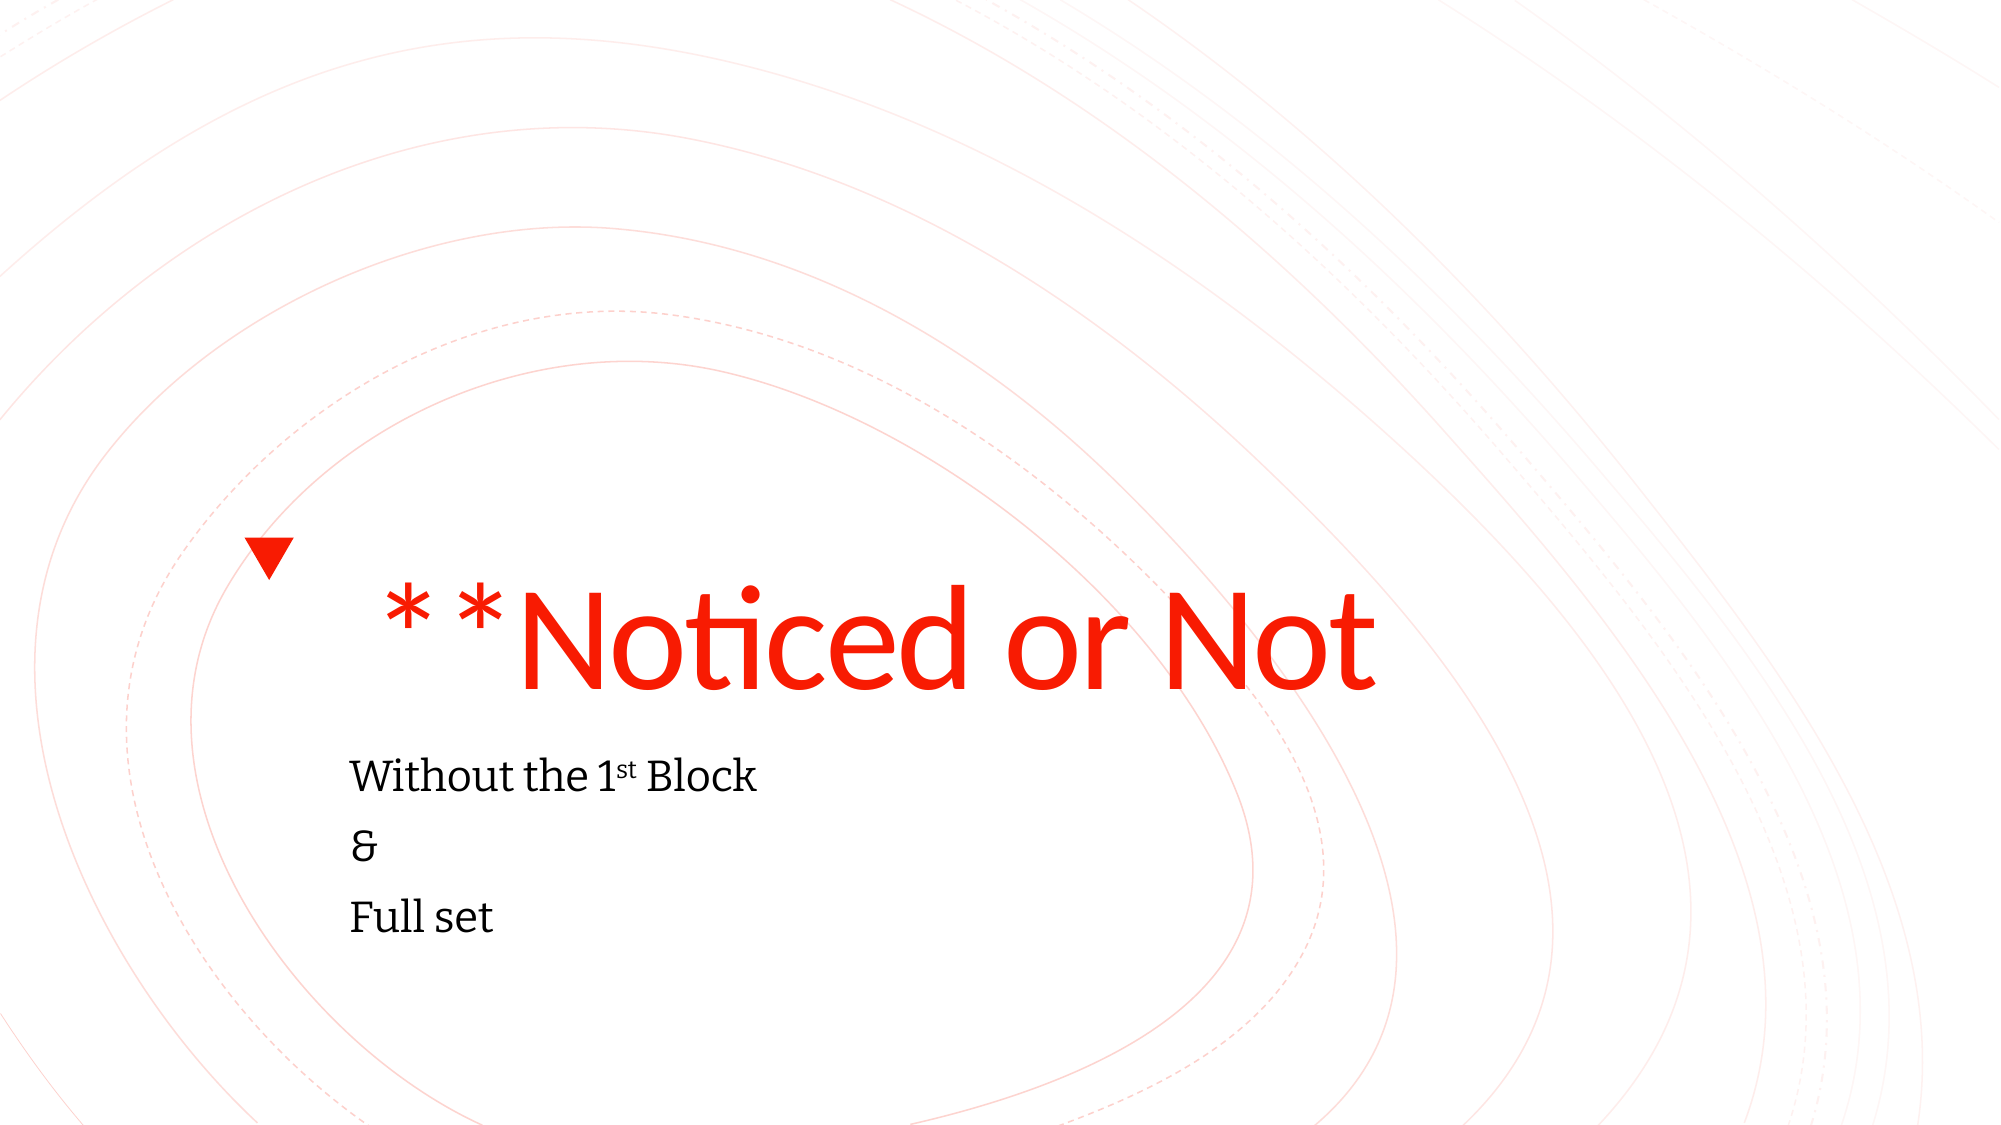

# **Noticed or Not

Without the 1st Block
&
Full set